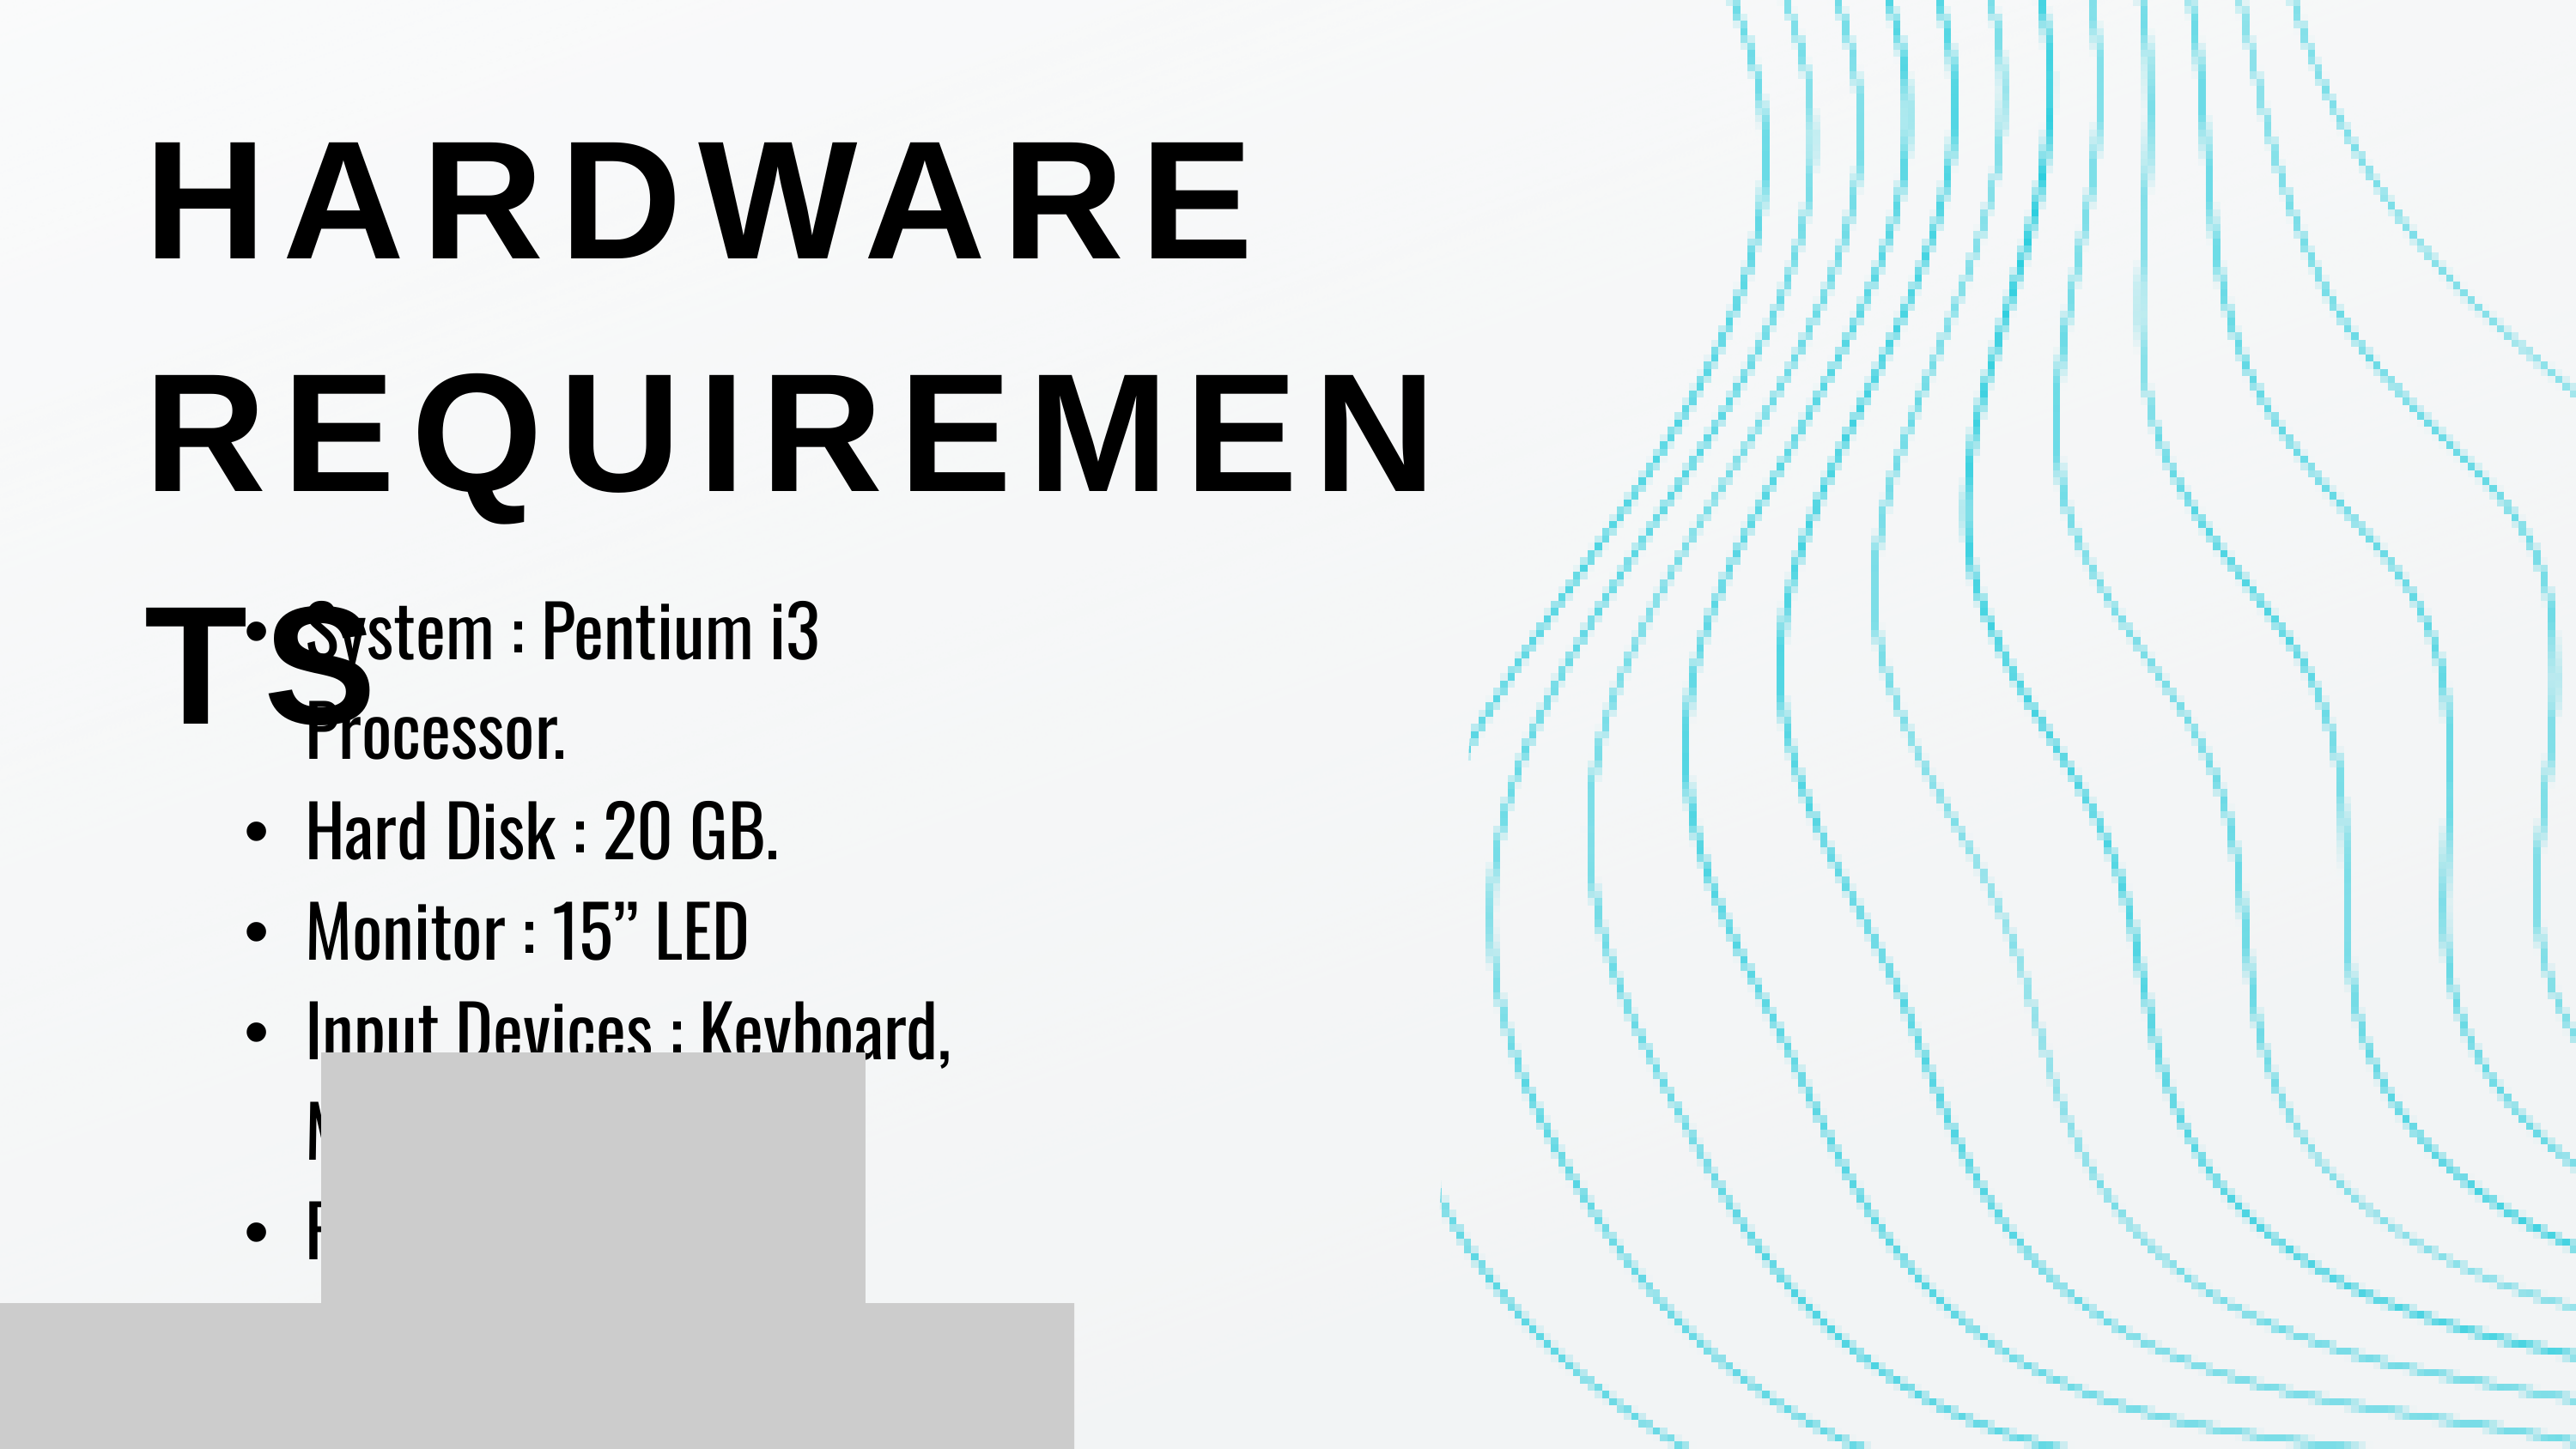

HARDWARE
REQUIREMENTS
System : Pentium i3 Processor.
Hard Disk : 20 GB.
Monitor : 15’’ LED
Input Devices : Keyboard, Mouse
Ram : 4 GB